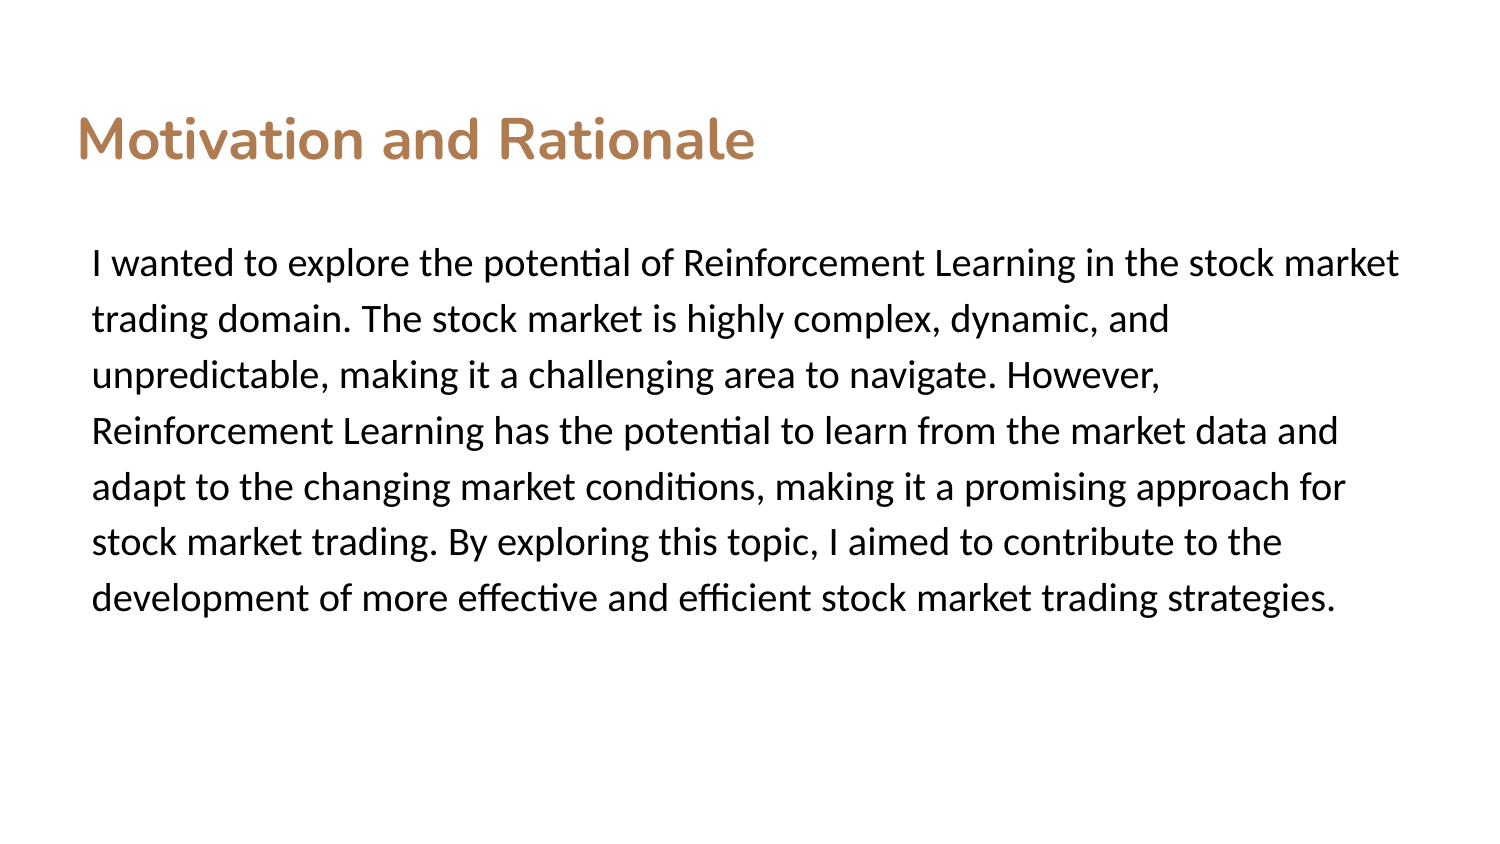

# Motivation and Rationale
I wanted to explore the potential of Reinforcement Learning in the stock market trading domain. The stock market is highly complex, dynamic, and unpredictable, making it a challenging area to navigate. However, Reinforcement Learning has the potential to learn from the market data and adapt to the changing market conditions, making it a promising approach for stock market trading. By exploring this topic, I aimed to contribute to the development of more effective and efficient stock market trading strategies.
 3/ 8